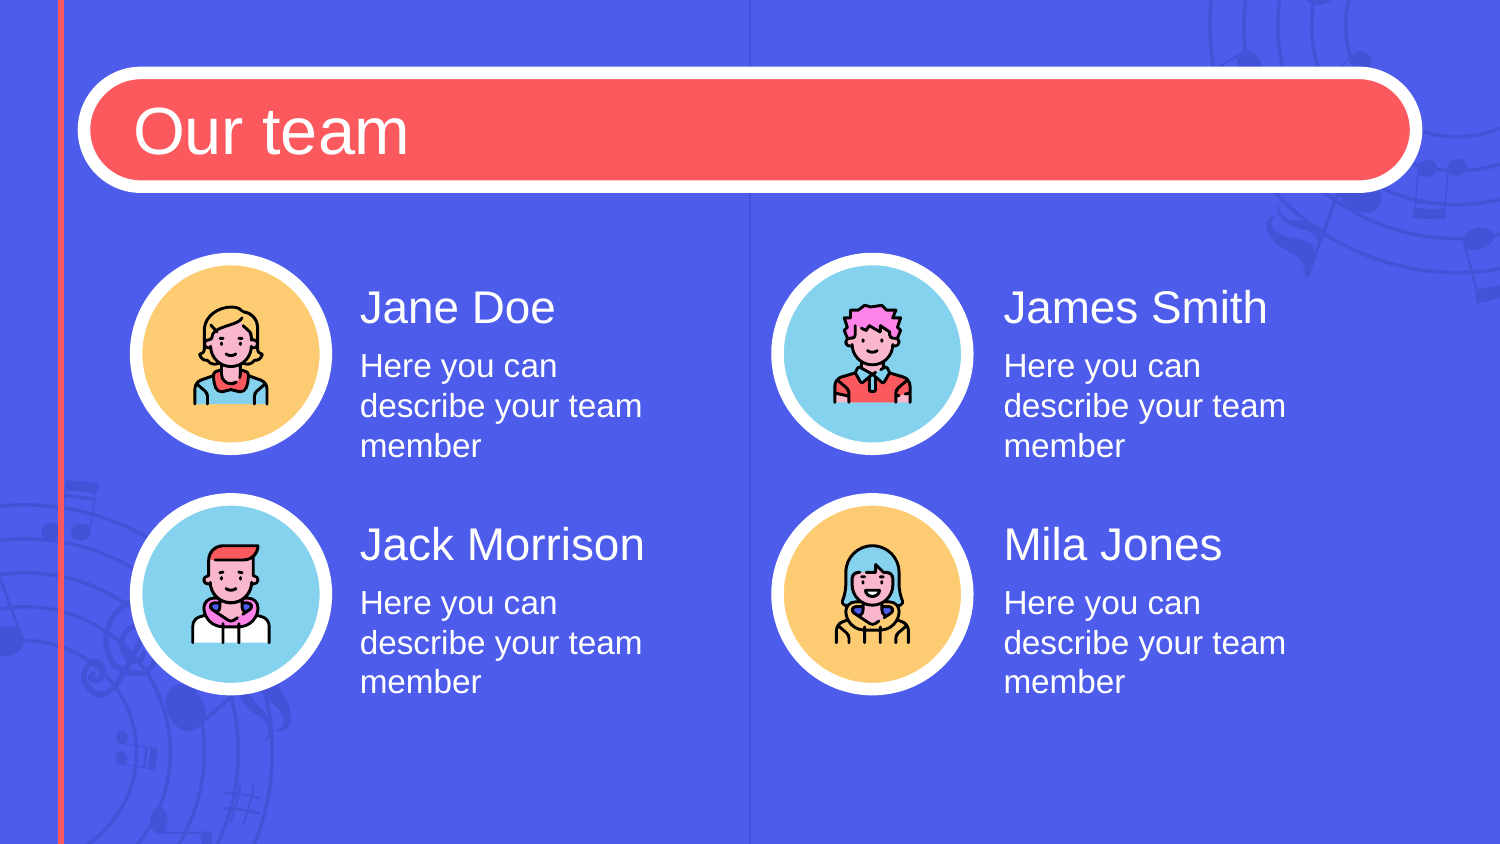

# Our team

Jane Doe
James Smith

Here you can describe your team member
Here you can describe your team member

Jack Morrison

Mila Jones

Here you can describe your team member
Here you can describe your team member